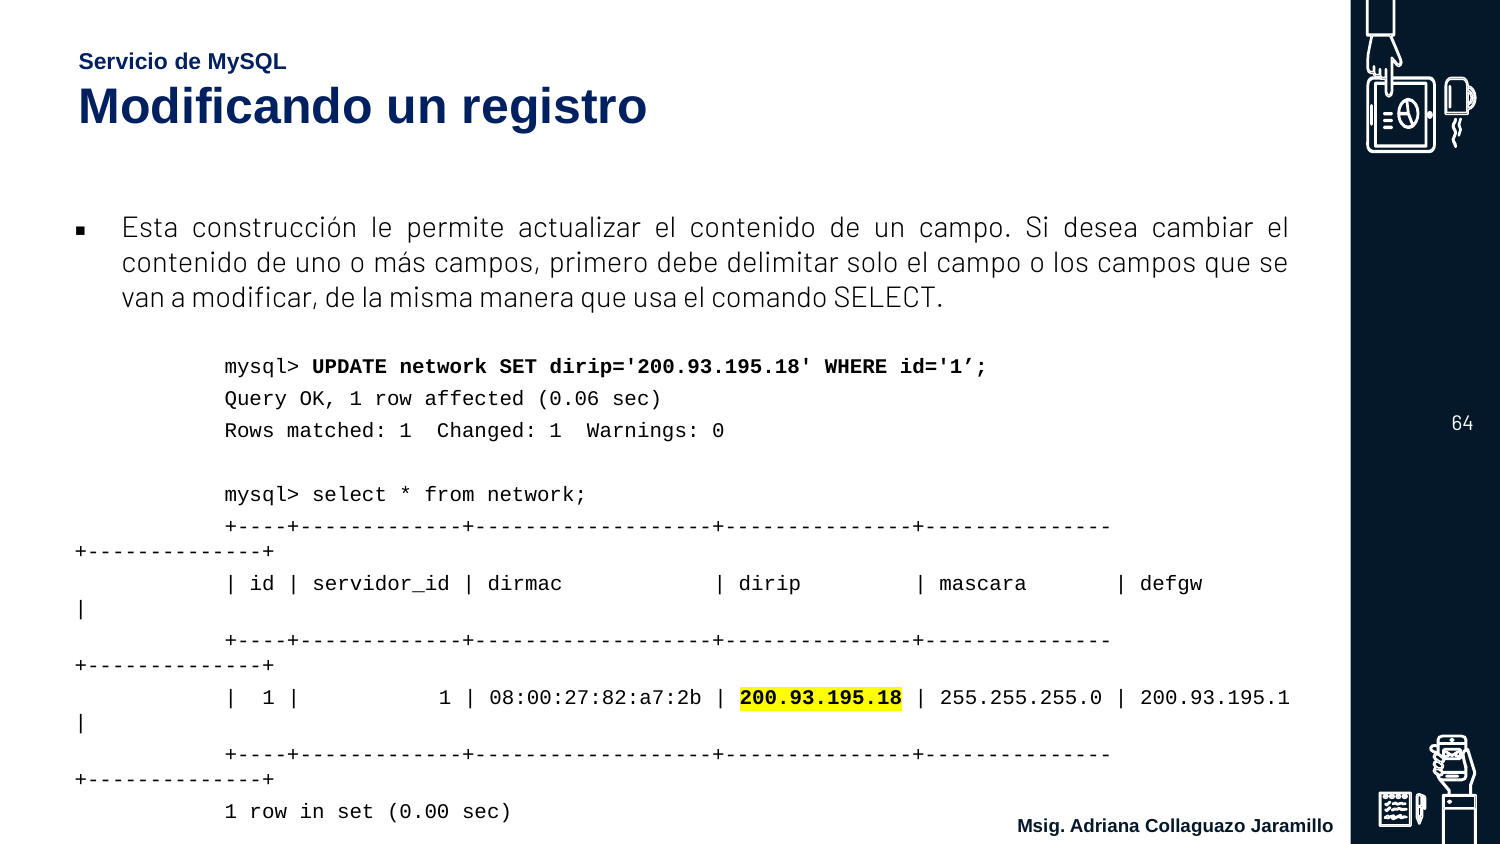

# Servicio de MySQL Modificando un registro
Esta construcción le permite actualizar el contenido de un campo. Si desea cambiar el contenido de uno o más campos, primero debe delimitar solo el campo o los campos que se van a modificar, de la misma manera que usa el comando SELECT.

	mysql> UPDATE network SET dirip='200.93.195.18' WHERE id='1’;
	Query OK, 1 row affected (0.06 sec)
	Rows matched: 1  Changed: 1  Warnings: 0

	mysql> select * from network;
	+----+-------------+-------------------+---------------+---------------+--------------+
	| id | servidor_id | dirmac            | dirip         | mascara       | defgw        |
	+----+-------------+-------------------+---------------+---------------+--------------+
	|  1 |           1 | 08:00:27:82:a7:2b | 200.93.195.18 | 255.255.255.0 | 200.93.195.1 |
	+----+-------------+-------------------+---------------+---------------+--------------+
	1 row in set (0.00 sec)
64